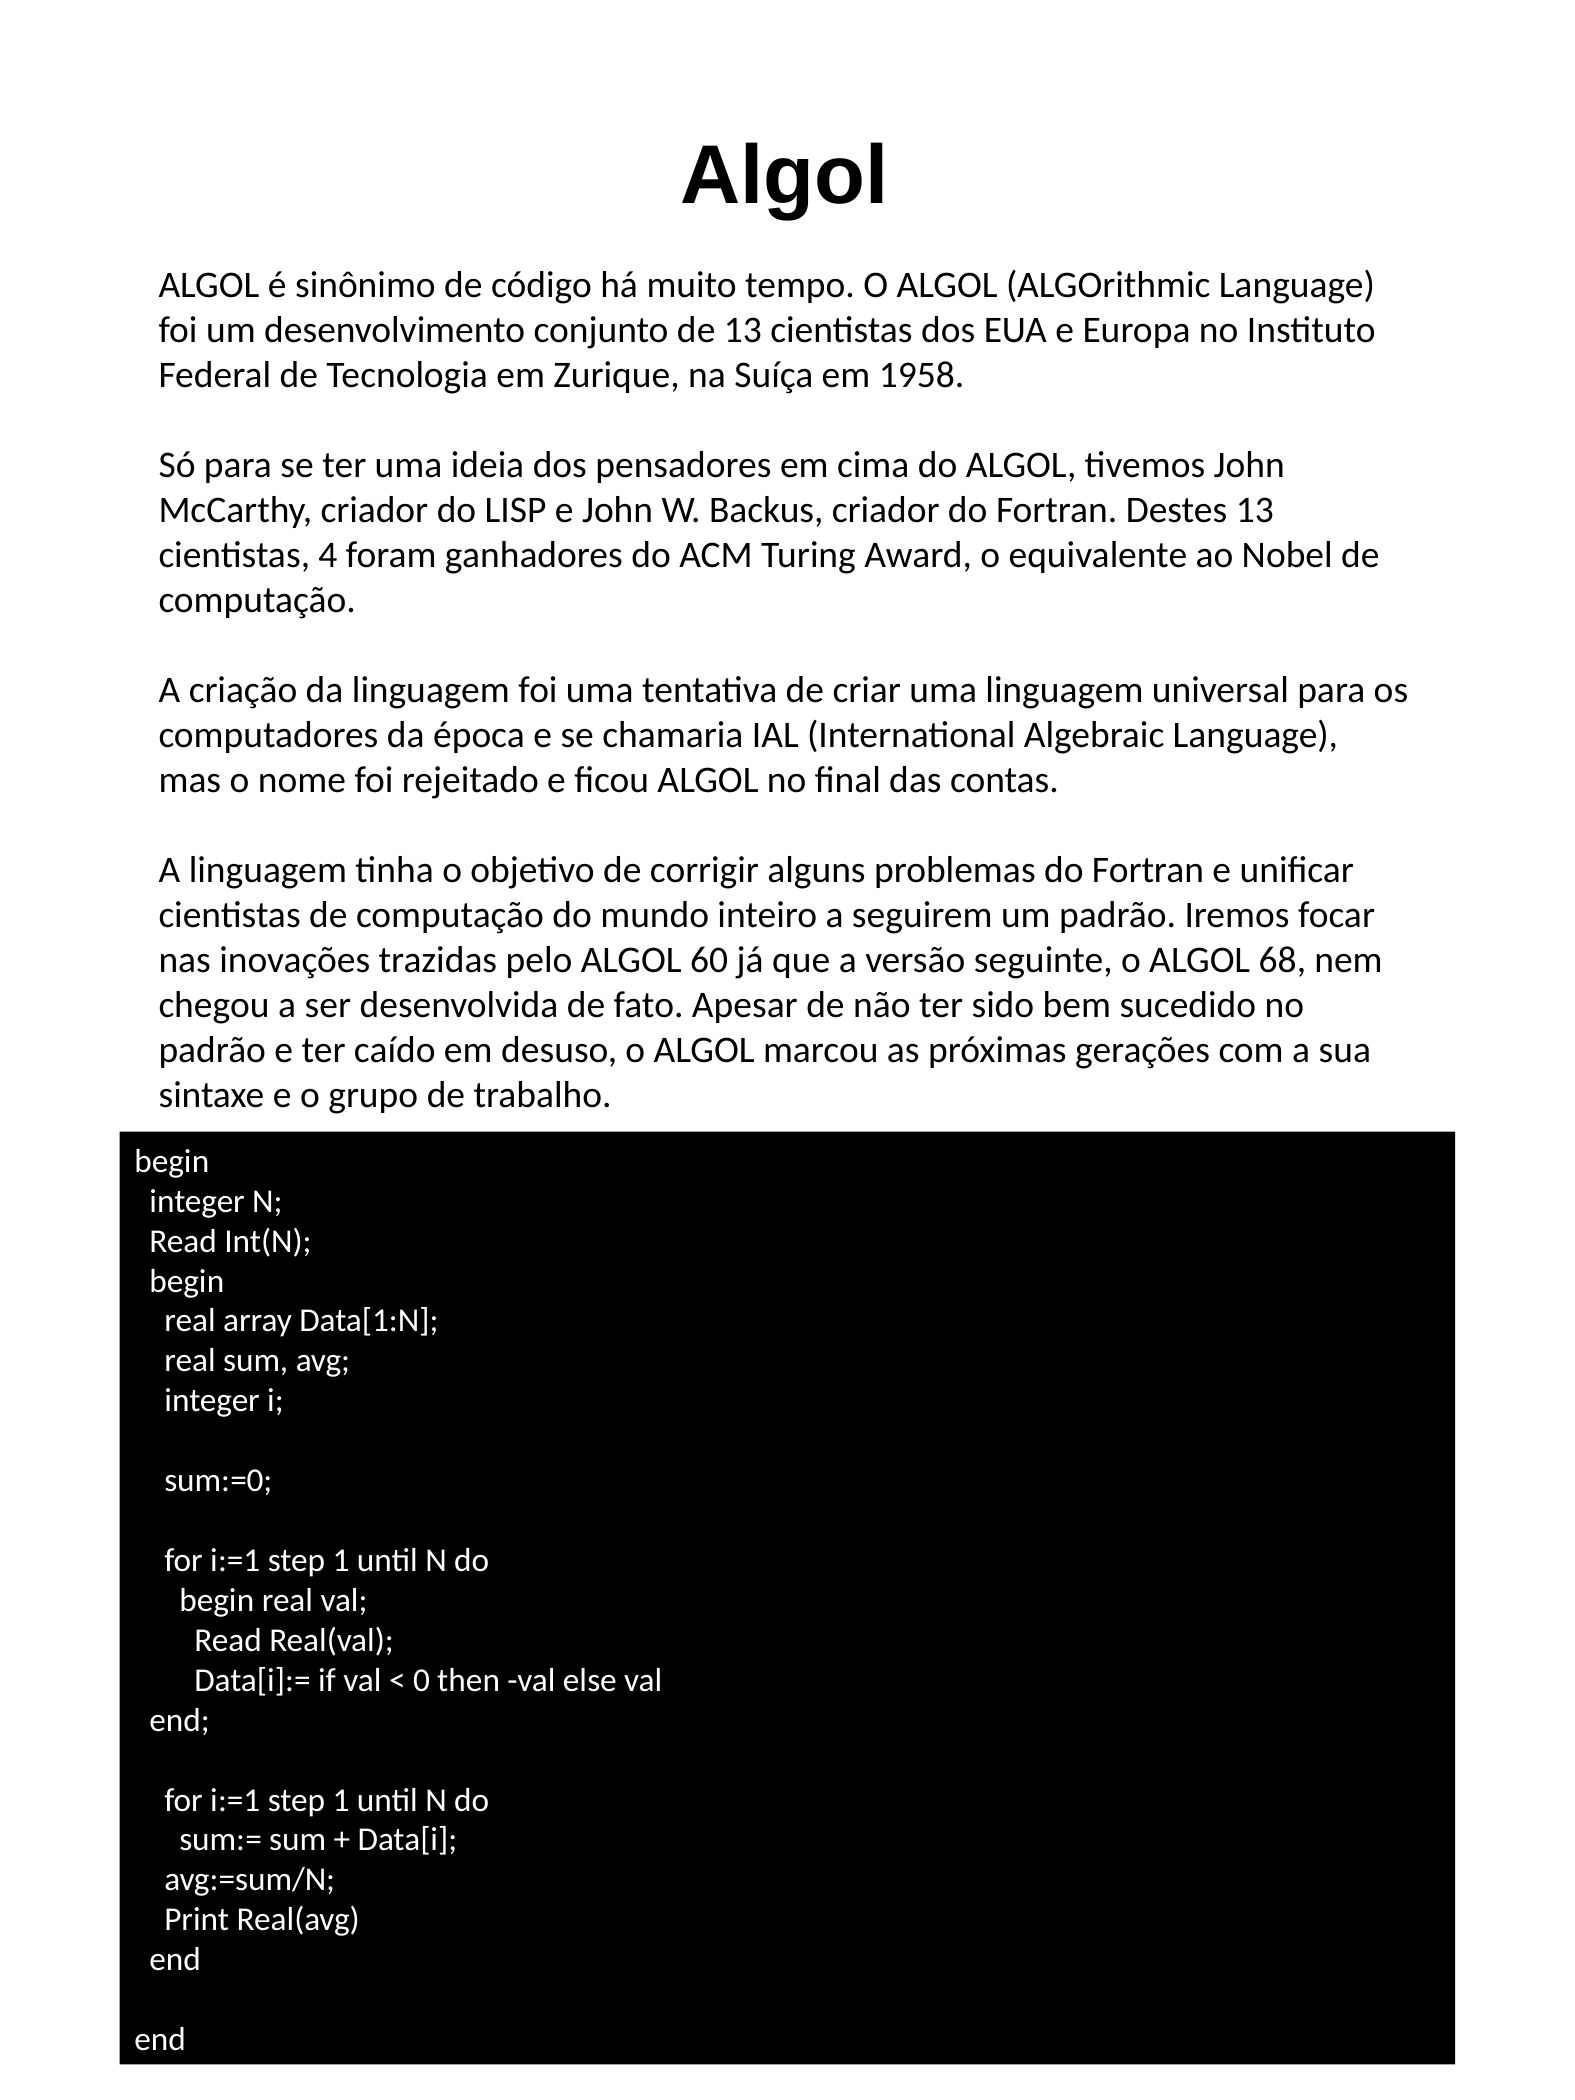

Algol
ALGOL é sinônimo de código há muito tempo. O ALGOL (ALGOrithmic Language) foi um desenvolvimento conjunto de 13 cientistas dos EUA e Europa no Instituto Federal de Tecnologia em Zurique, na Suíça em 1958.

Só para se ter uma ideia dos pensadores em cima do ALGOL, tivemos John McCarthy, criador do LISP e John W. Backus, criador do Fortran. Destes 13 cientistas, 4 foram ganhadores do ACM Turing Award, o equivalente ao Nobel de computação.

A criação da linguagem foi uma tentativa de criar uma linguagem universal para os computadores da época e se chamaria IAL (International Algebraic Language), mas o nome foi rejeitado e ficou ALGOL no final das contas.

A linguagem tinha o objetivo de corrigir alguns problemas do Fortran e unificar cientistas de computação do mundo inteiro a seguirem um padrão. Iremos focar nas inovações trazidas pelo ALGOL 60 já que a versão seguinte, o ALGOL 68, nem chegou a ser desenvolvida de fato. Apesar de não ter sido bem sucedido no padrão e ter caído em desuso, o ALGOL marcou as próximas gerações com a sua sintaxe e o grupo de trabalho.
begin
  integer N;
  Read Int(N);
  begin
    real array Data[1:N];
    real sum, avg;
    integer i;

    sum:=0;

    for i:=1 step 1 until N do
      begin real val;
        Read Real(val);
        Data[i]:= if val < 0 then -val else val
  end;

    for i:=1 step 1 until N do
      sum:= sum + Data[i];
    avg:=sum/N;
    Print Real(avg)
  end

end